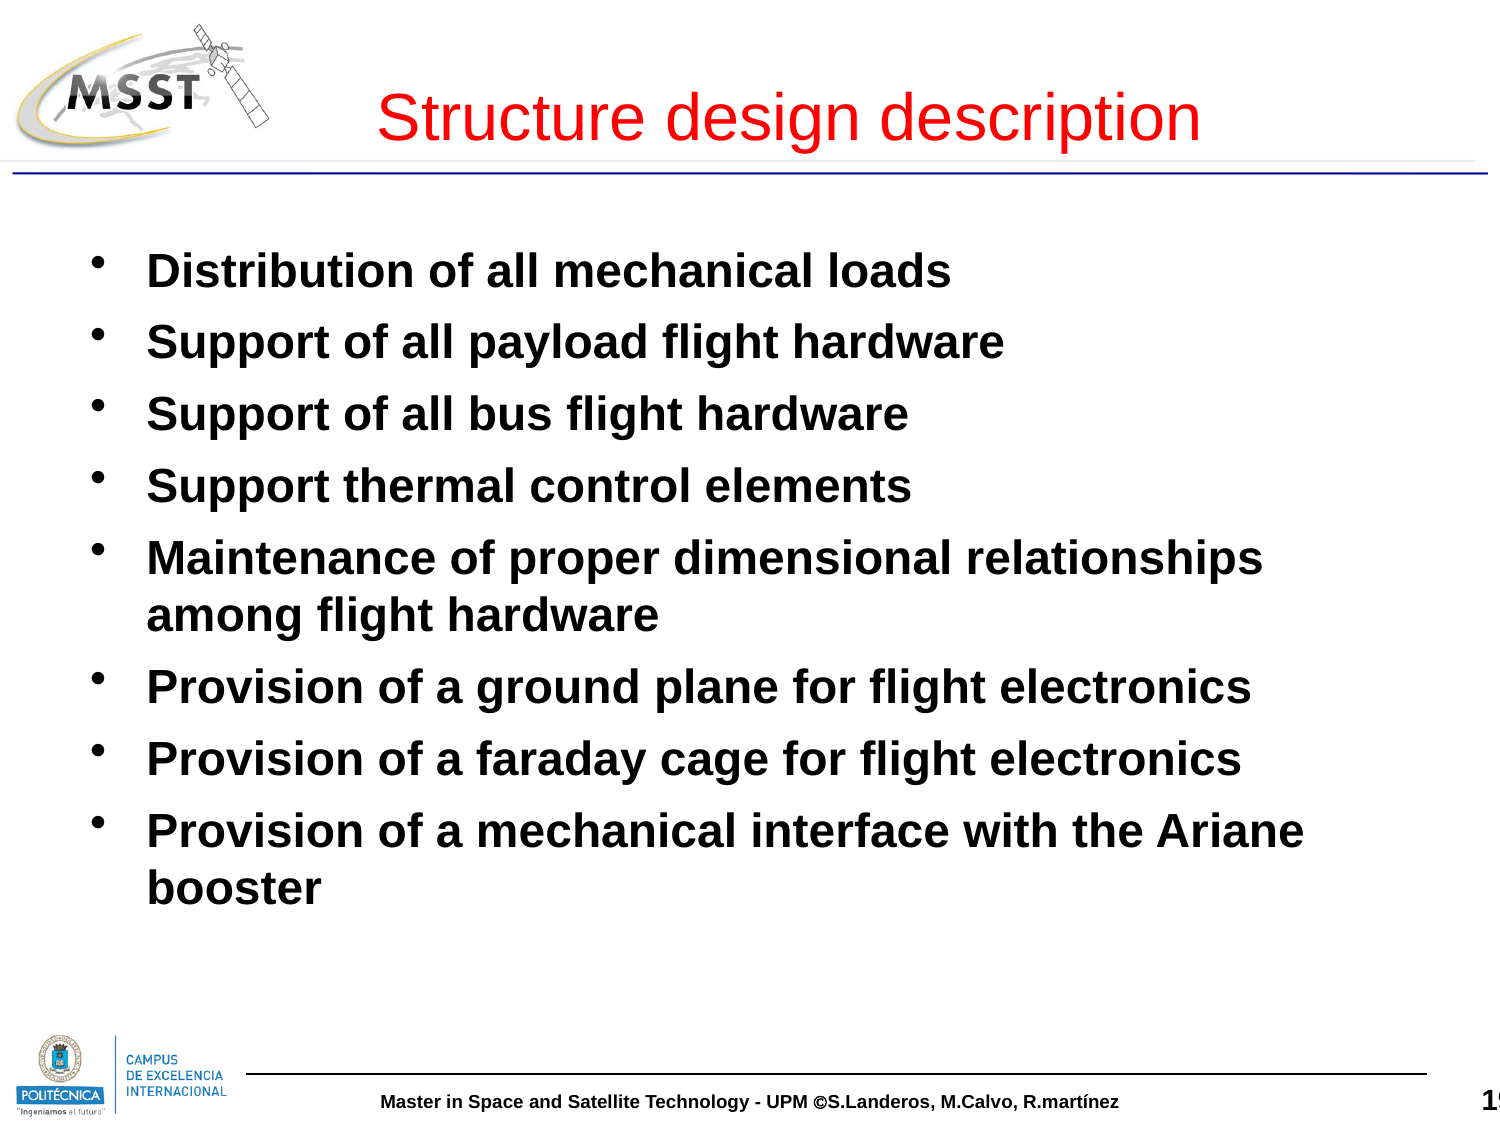

# Structure design description
Distribution of all mechanical loads
Support of all payload flight hardware
Support of all bus flight hardware
Support thermal control elements
Maintenance of proper dimensional relationships among flight hardware
Provision of a ground plane for flight electronics
Provision of a faraday cage for flight electronics
Provision of a mechanical interface with the Ariane booster